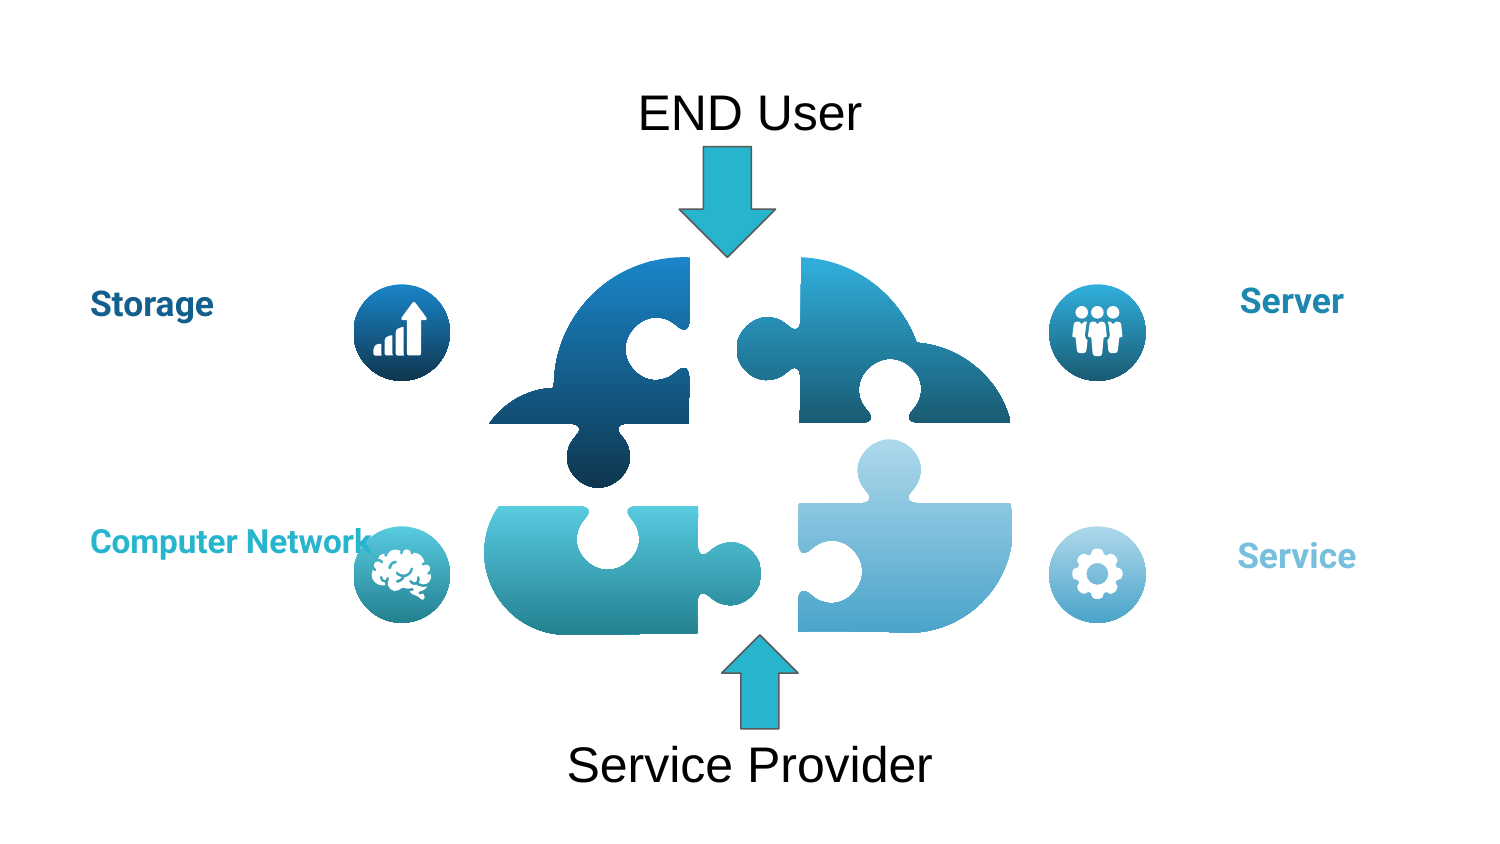

# END User

Server
Storage

Computer Network

Service

Service Provider